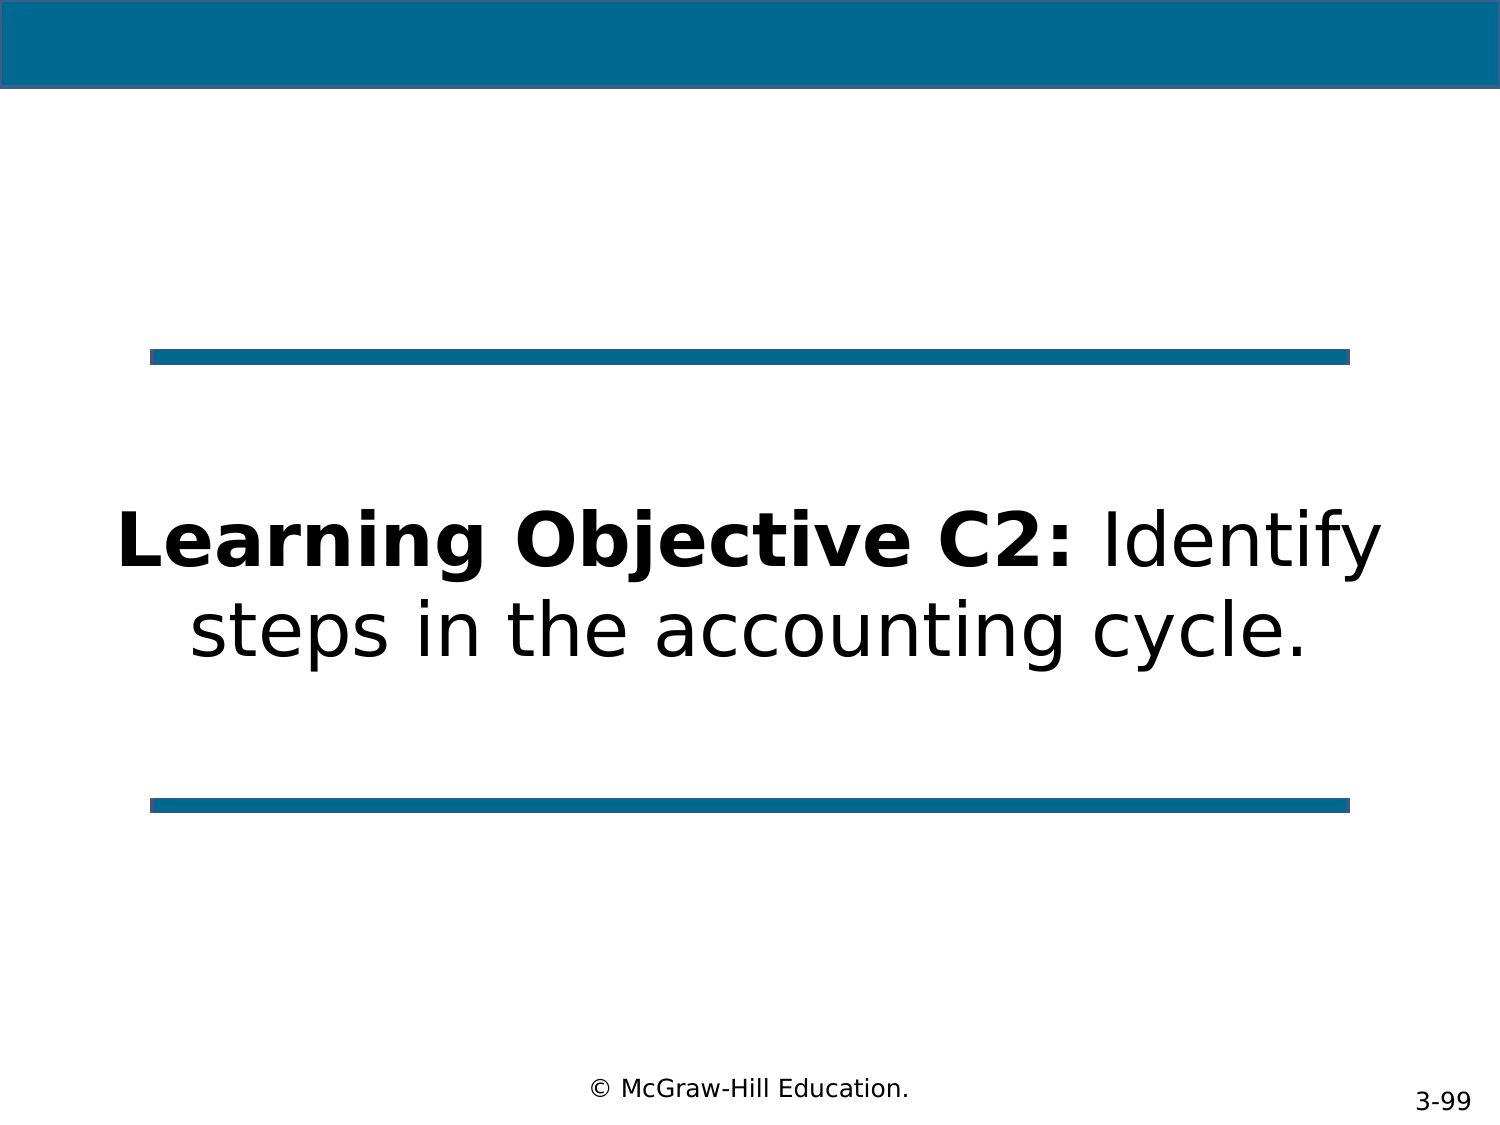

# Learning Objective C2: Identify steps in the accounting cycle.